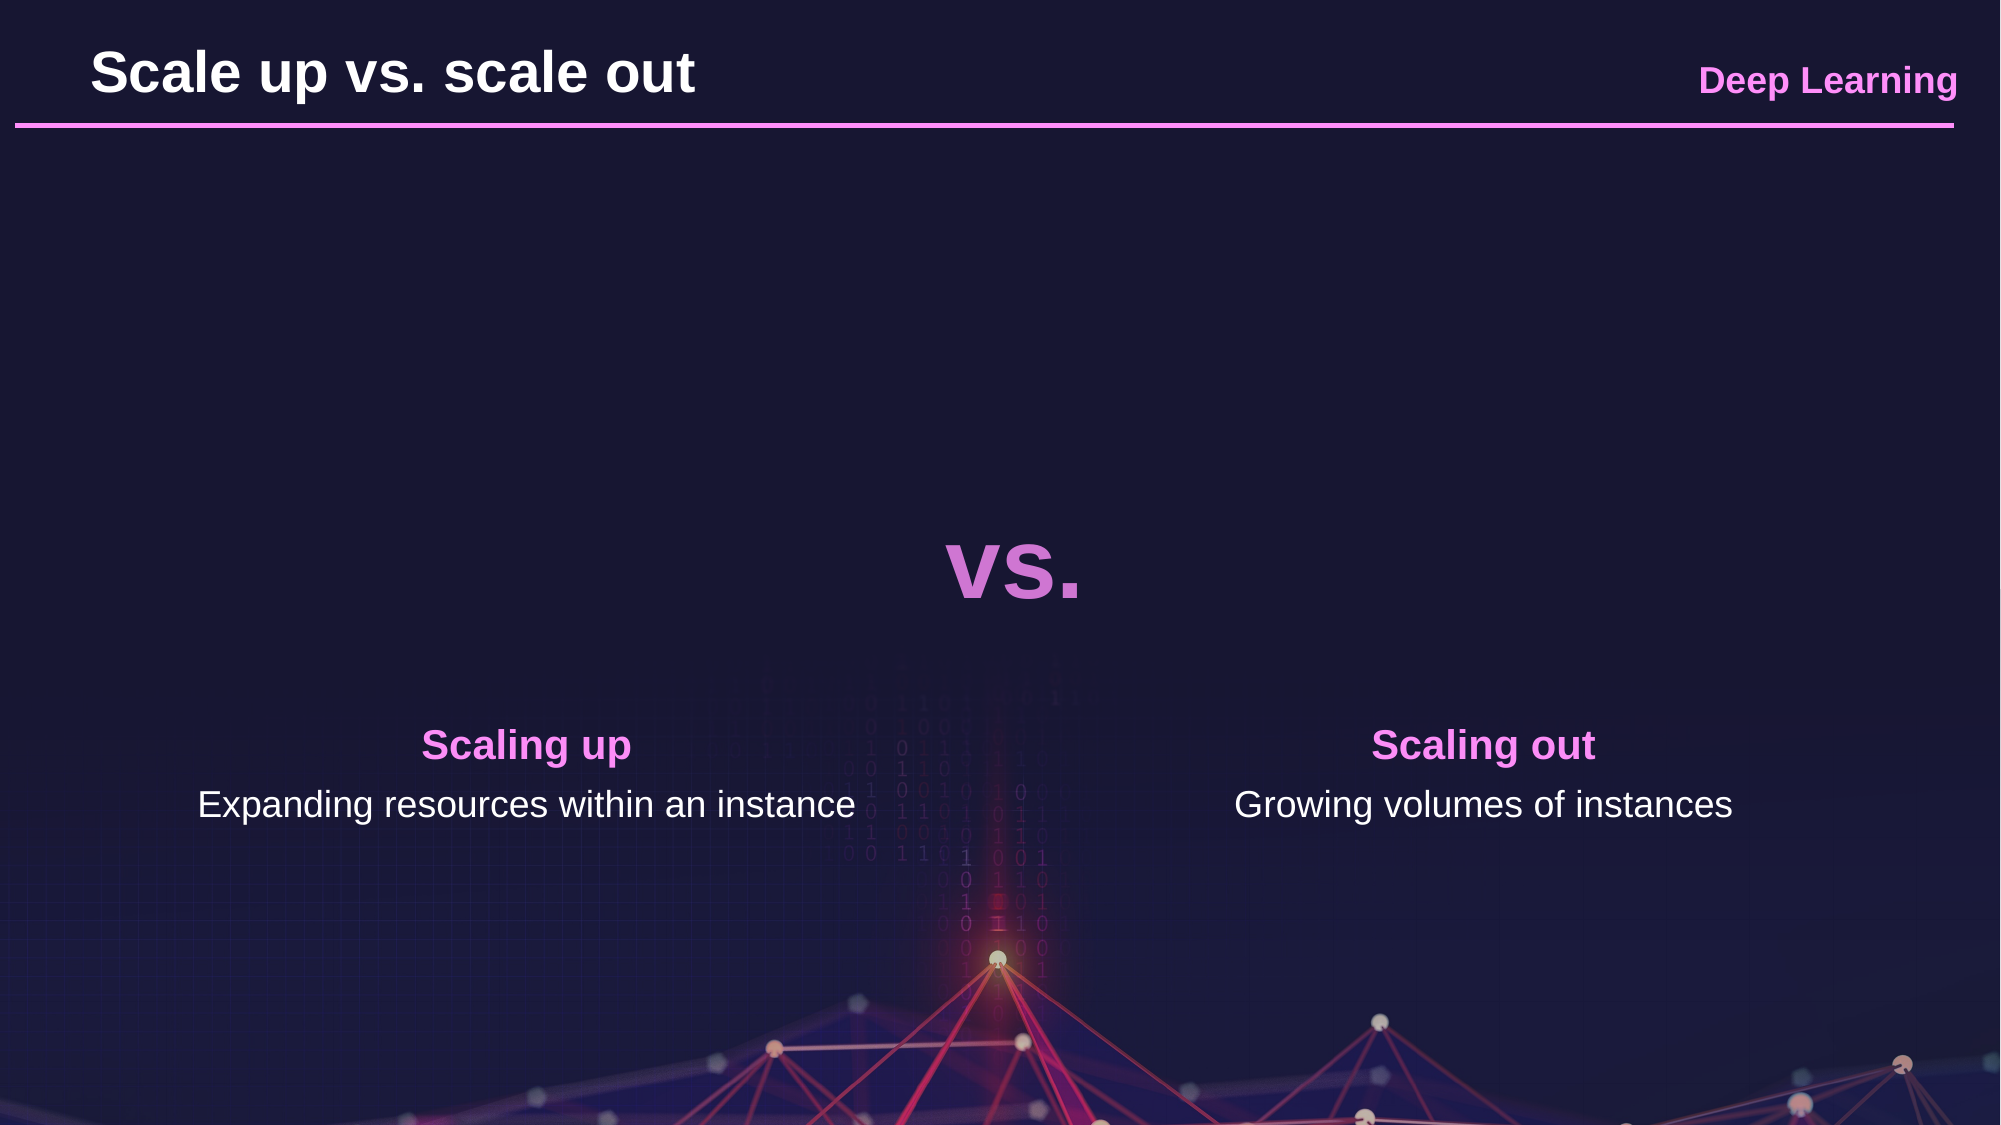

# Scale up vs. scale out

vs.
Scaling up
Expanding resources within an instance
Scaling out
Growing volumes of instances